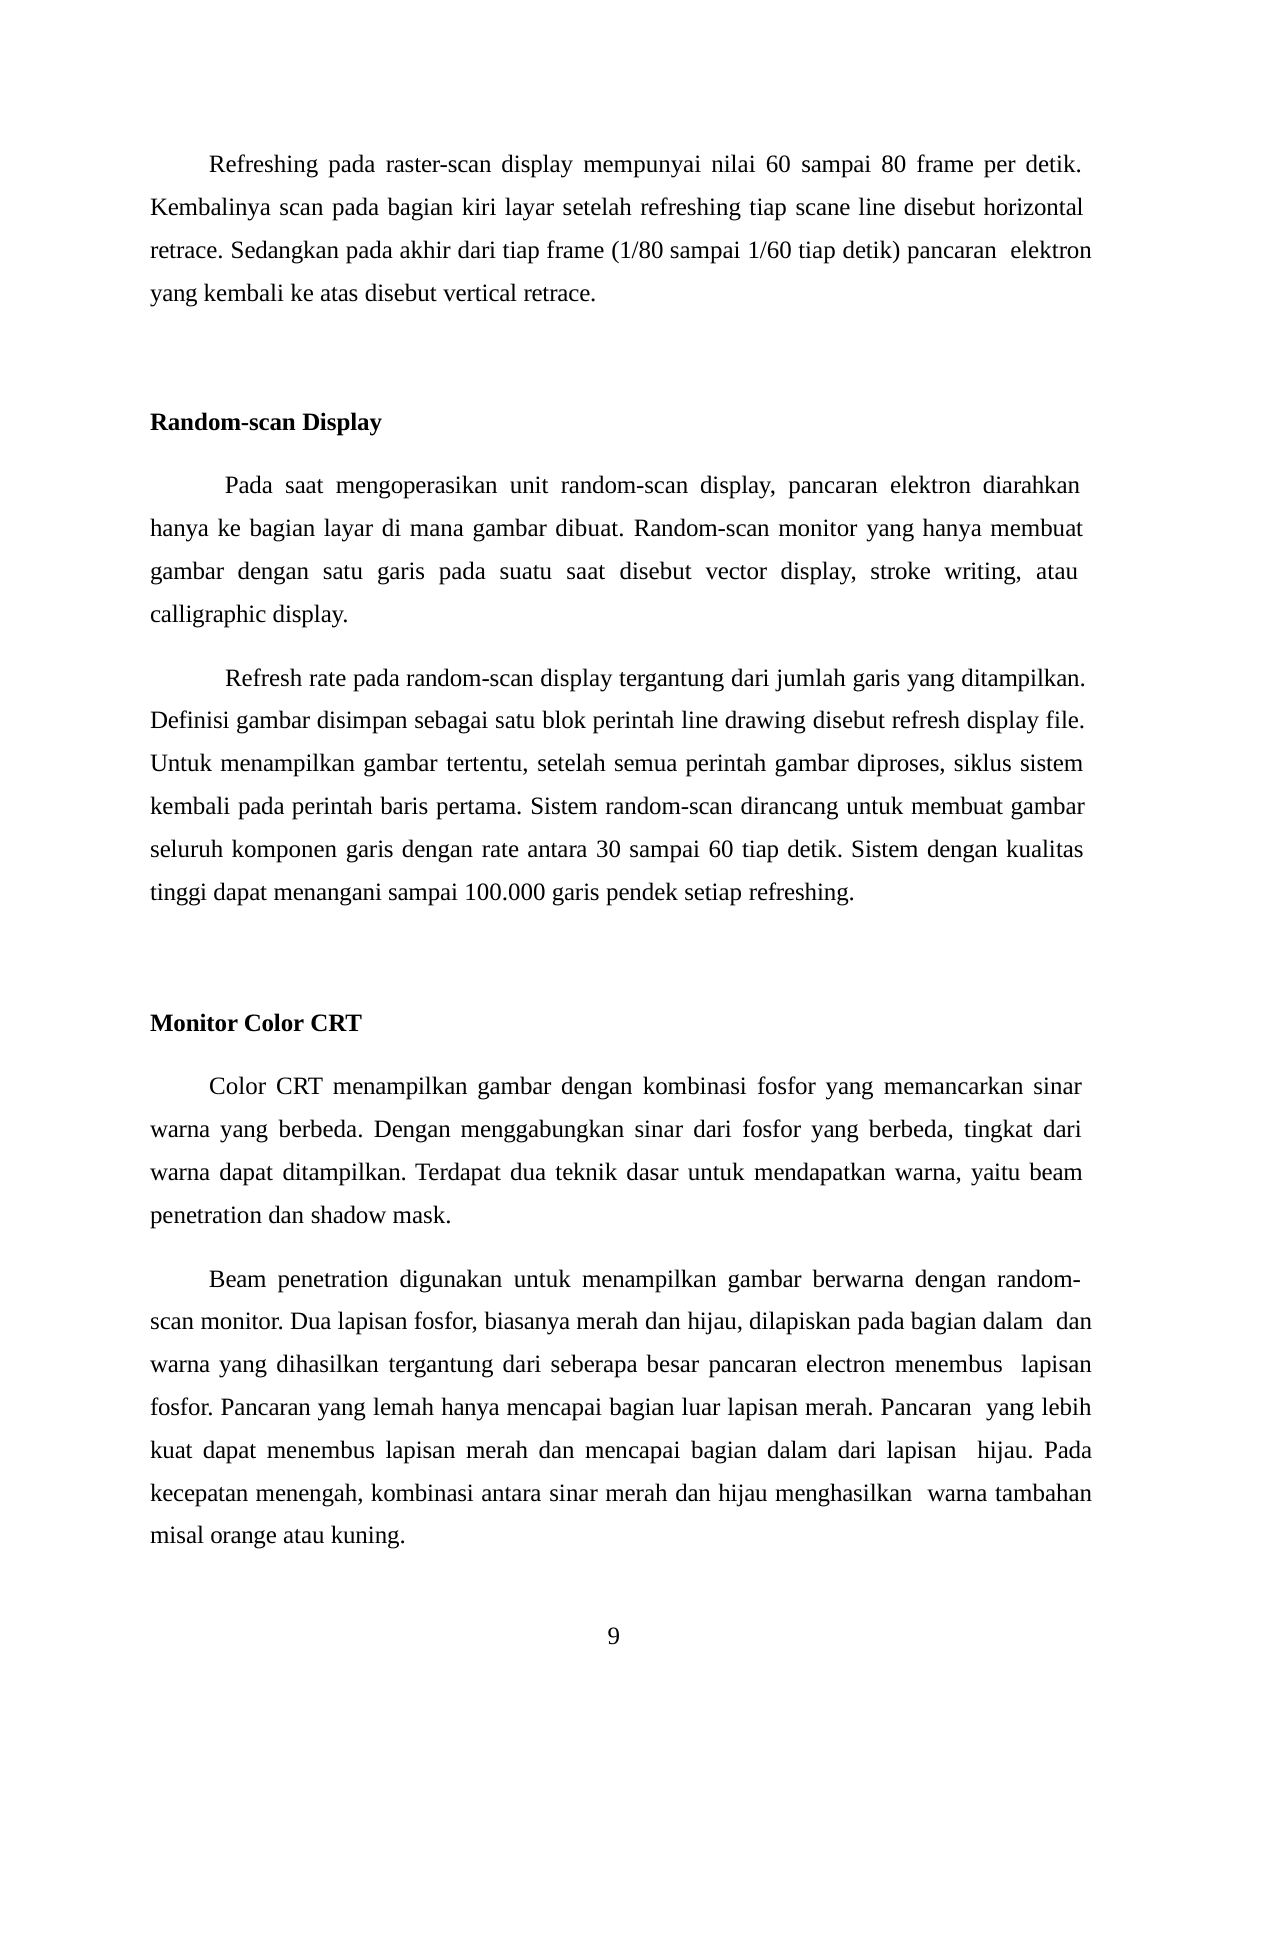

Refreshing pada raster-scan display mempunyai nilai 60 sampai 80 frame per detik.  Kembalinya scan pada bagian kiri layar setelah refreshing tiap scane line disebut horizontal  retrace. Sedangkan pada akhir dari tiap frame (1/80 sampai 1/60 tiap detik) pancaran  elektron yang kembali ke atas disebut vertical retrace.
Random-scan Display
Pada saat mengoperasikan unit random-scan display, pancaran elektron diarahkan  hanya ke bagian layar di mana gambar dibuat. Random-scan monitor yang hanya membuat  gambar dengan satu garis pada suatu saat disebut vector display, stroke writing, atau  calligraphic display.
Refresh rate pada random-scan display tergantung dari jumlah garis yang ditampilkan.  Definisi gambar disimpan sebagai satu blok perintah line drawing disebut refresh display file.  Untuk menampilkan gambar tertentu, setelah semua perintah gambar diproses, siklus sistem  kembali pada perintah baris pertama. Sistem random-scan dirancang untuk membuat gambar  seluruh komponen garis dengan rate antara 30 sampai 60 tiap detik. Sistem dengan kualitas  tinggi dapat menangani sampai 100.000 garis pendek setiap refreshing.
Monitor Color CRT
Color CRT menampilkan gambar dengan kombinasi fosfor yang memancarkan sinar  warna yang berbeda. Dengan menggabungkan sinar dari fosfor yang berbeda, tingkat dari  warna dapat ditampilkan. Terdapat dua teknik dasar untuk mendapatkan warna, yaitu beam  penetration dan shadow mask.
Beam penetration digunakan untuk menampilkan gambar berwarna dengan random-  scan monitor. Dua lapisan fosfor, biasanya merah dan hijau, dilapiskan pada bagian dalam  dan warna yang dihasilkan tergantung dari seberapa besar pancaran electron menembus  lapisan fosfor. Pancaran yang lemah hanya mencapai bagian luar lapisan merah. Pancaran  yang lebih kuat dapat menembus lapisan merah dan mencapai bagian dalam dari lapisan  hijau. Pada kecepatan menengah, kombinasi antara sinar merah dan hijau menghasilkan  warna tambahan misal orange atau kuning.
9